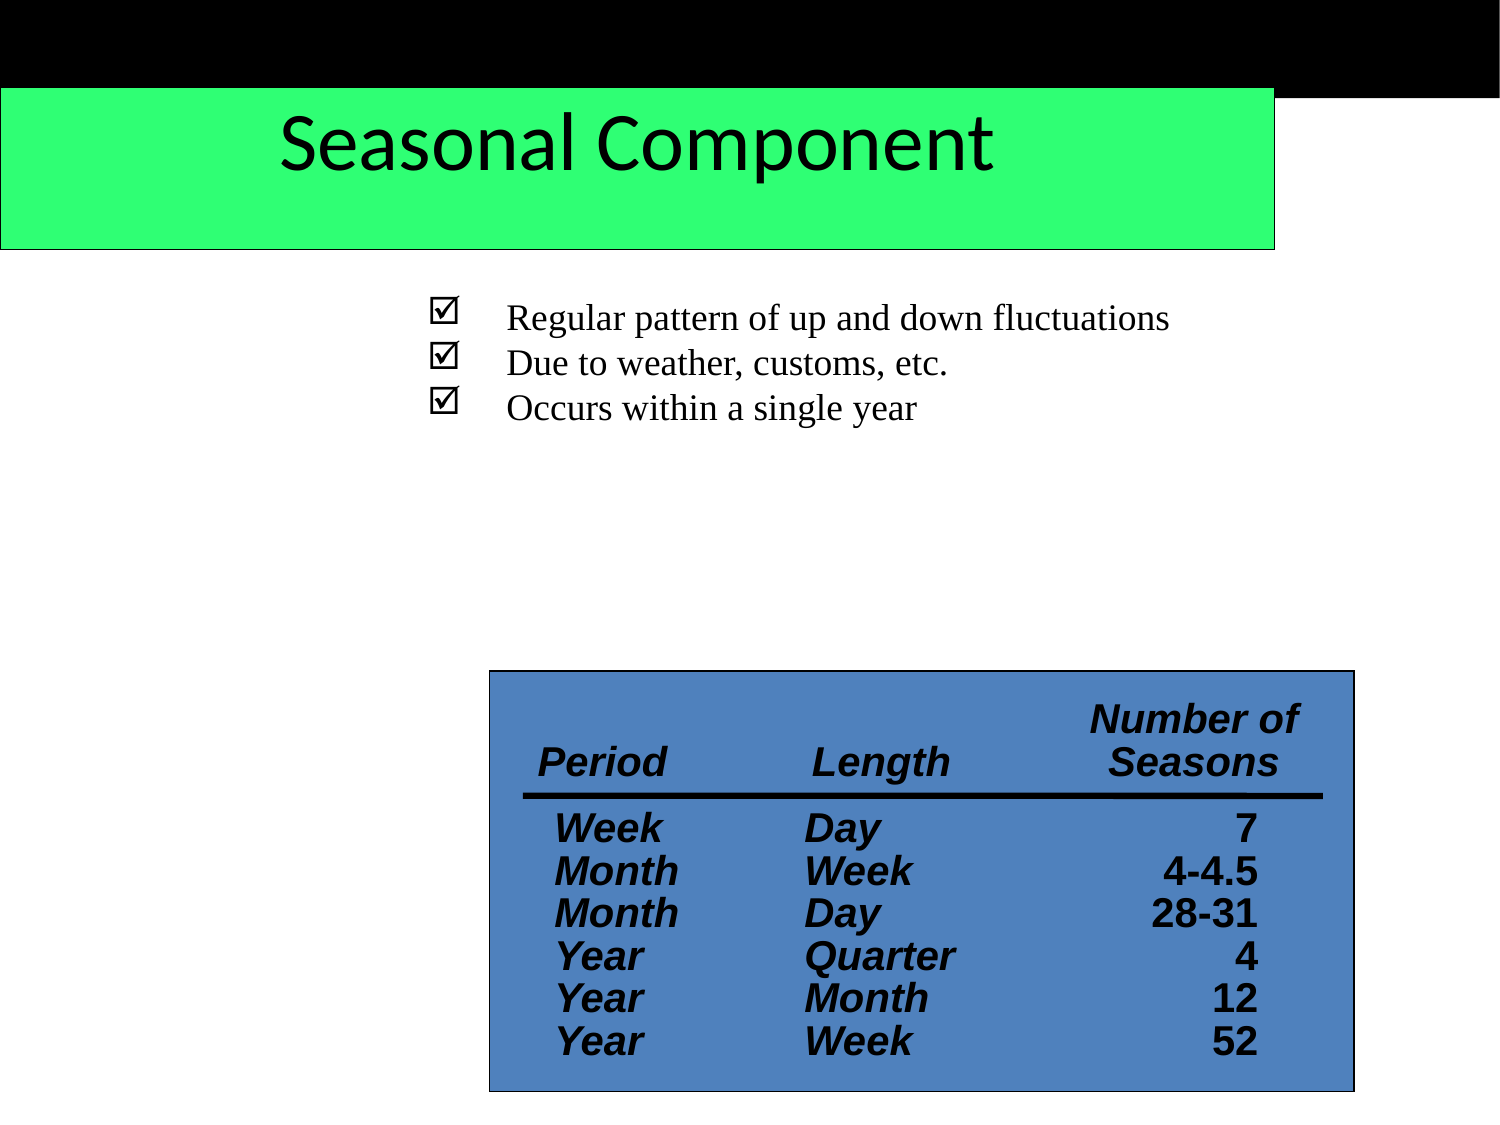

Seasonal Component
Regular pattern of up and down fluctuations
Due to weather, customs, etc.
Occurs within a single year

		Number of
Period	Length	Seasons

Week	Day	7
Month	Week	4-4.5
Month	Day	28-31
Year	Quarter	4
Year	Month	12
Year	Week	52